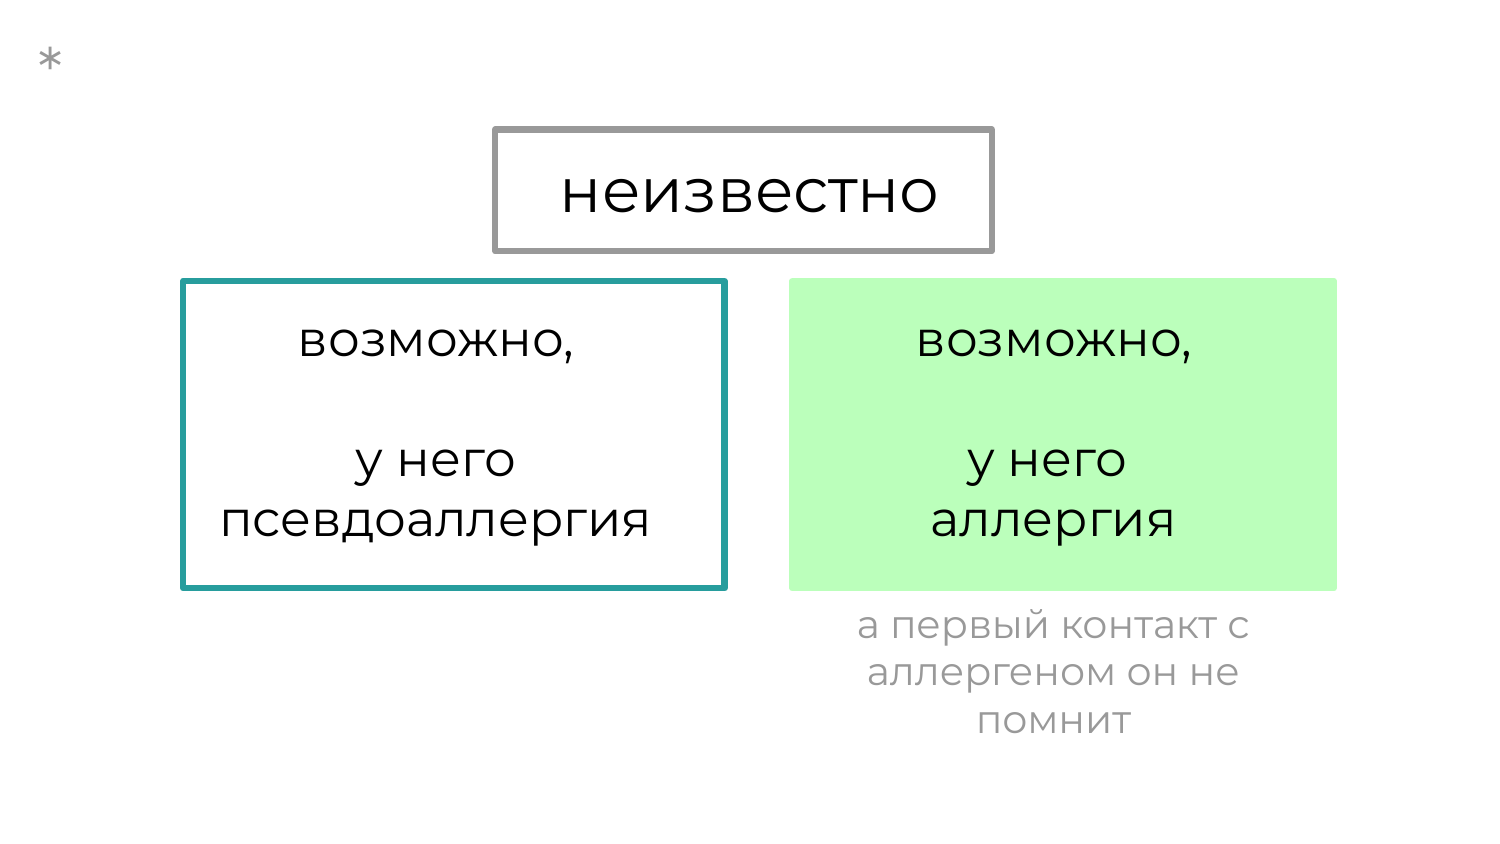

*

# неизвестно

возможно,

у него псевдоаллергия
возможно,

у него
аллергия
а первый контакт с аллергеном он не помнит